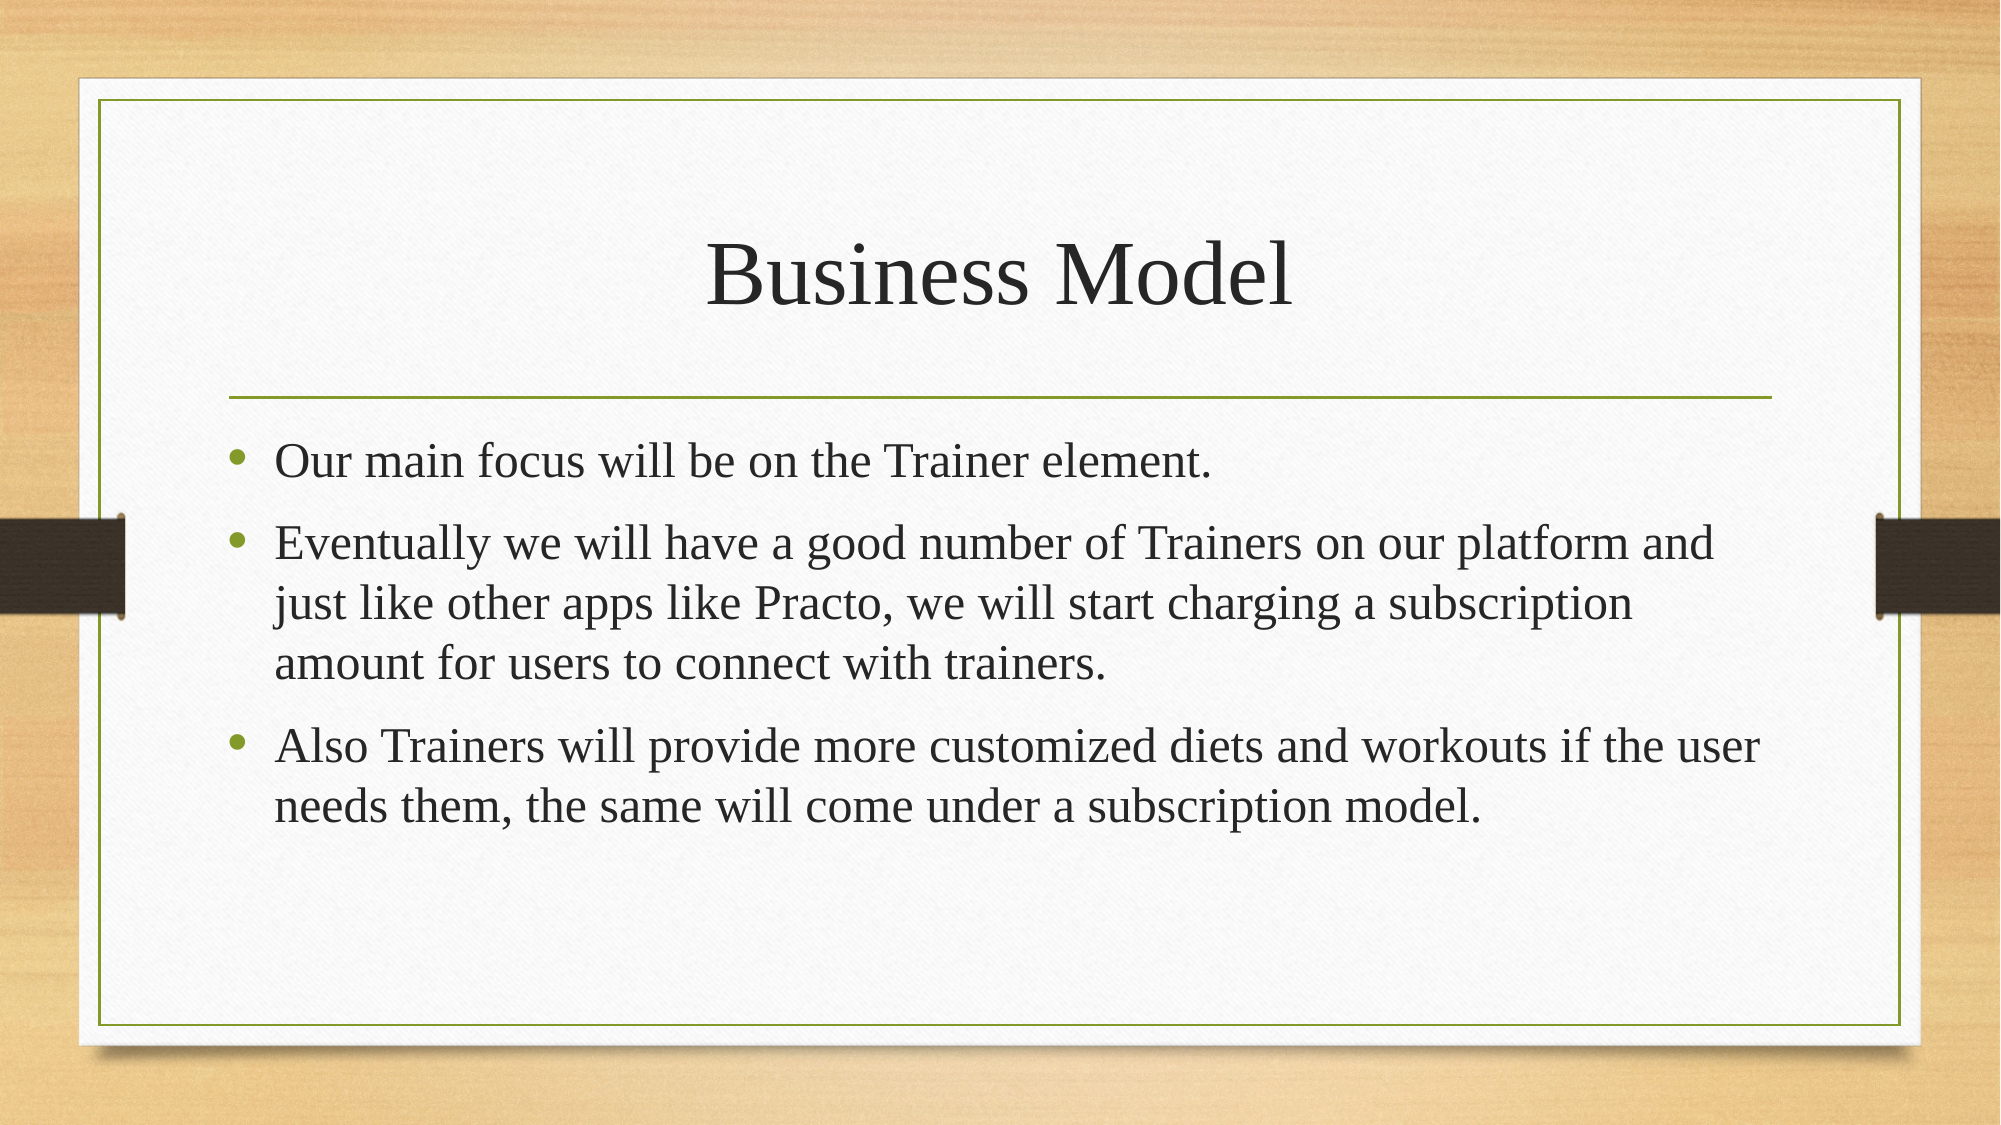

# Business Model
Our main focus will be on the Trainer element.
Eventually we will have a good number of Trainers on our platform and just like other apps like Practo, we will start charging a subscription amount for users to connect with trainers.
Also Trainers will provide more customized diets and workouts if the user needs them, the same will come under a subscription model.